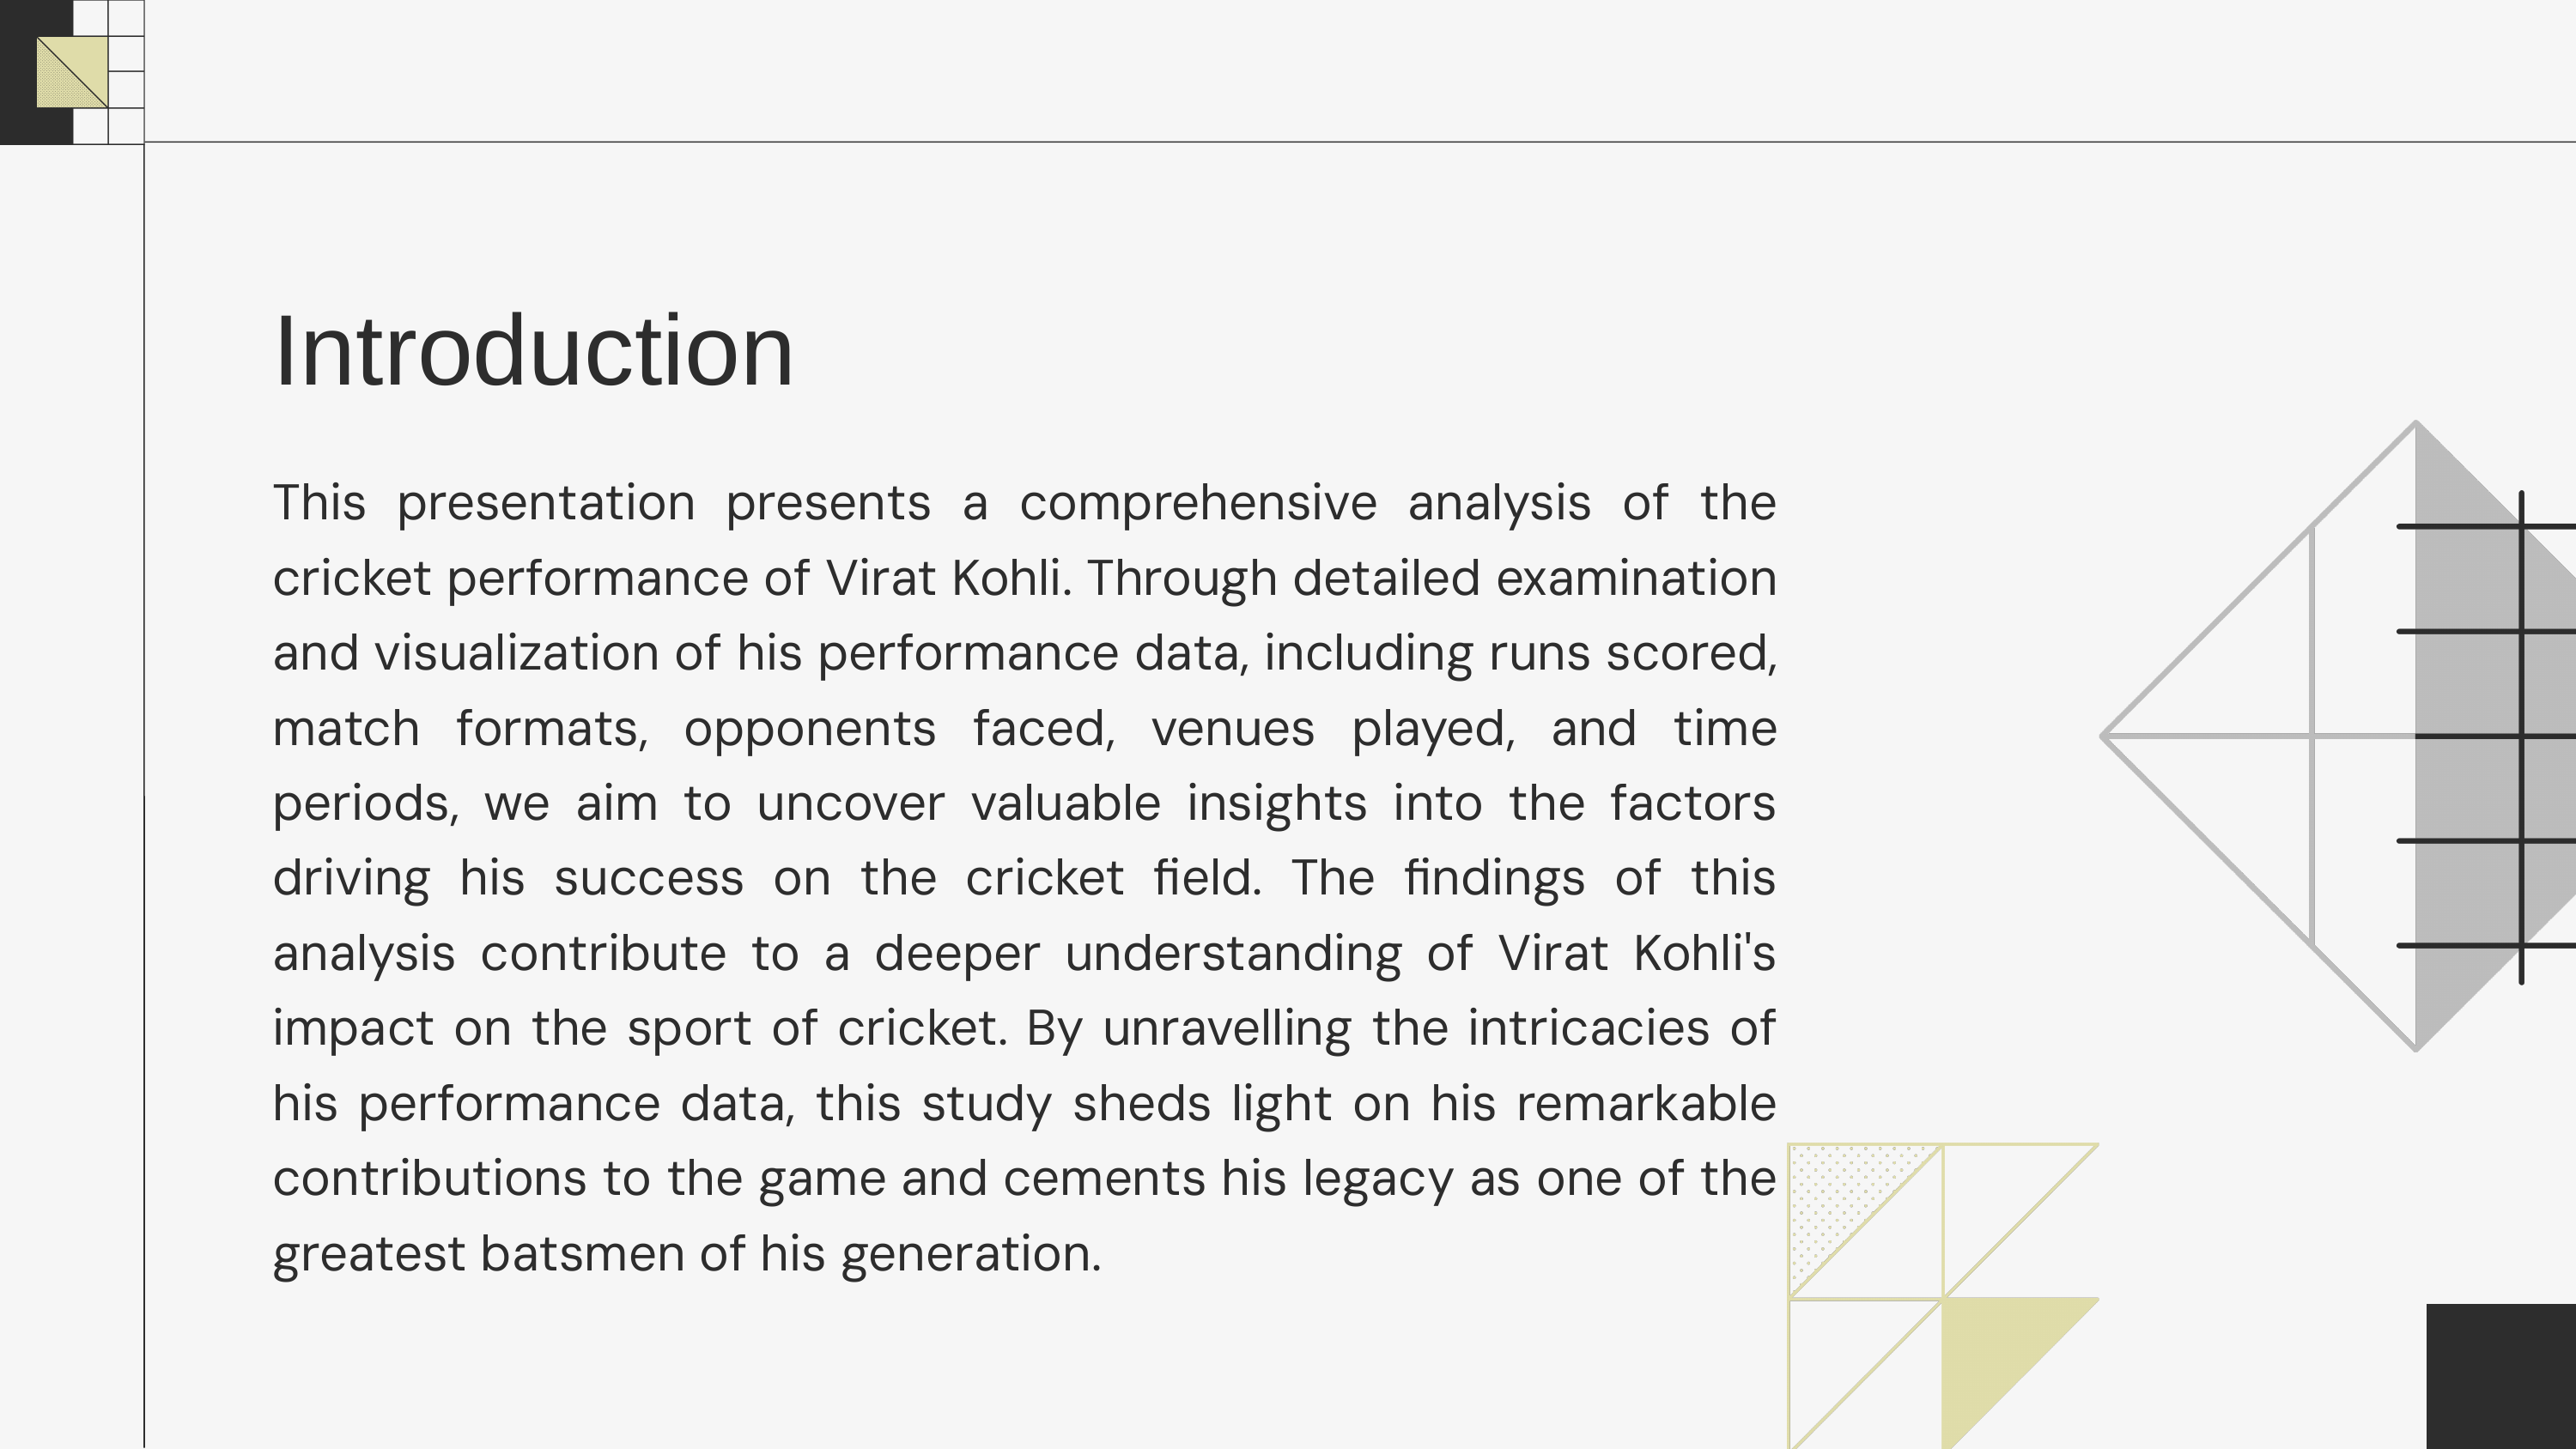

Introduction

This presentation presents a comprehensive analysis of the cricket performance of Virat Kohli. Through detailed examination and visualization of his performance data, including runs scored, match formats, opponents faced, venues played, and time periods, we aim to uncover valuable insights into the factors driving his success on the cricket field. The findings of this analysis contribute to a deeper understanding of Virat Kohli's impact on the sport of cricket. By unravelling the intricacies of his performance data, this study sheds light on his remarkable contributions to the game and cements his legacy as one of the greatest batsmen of his generation.